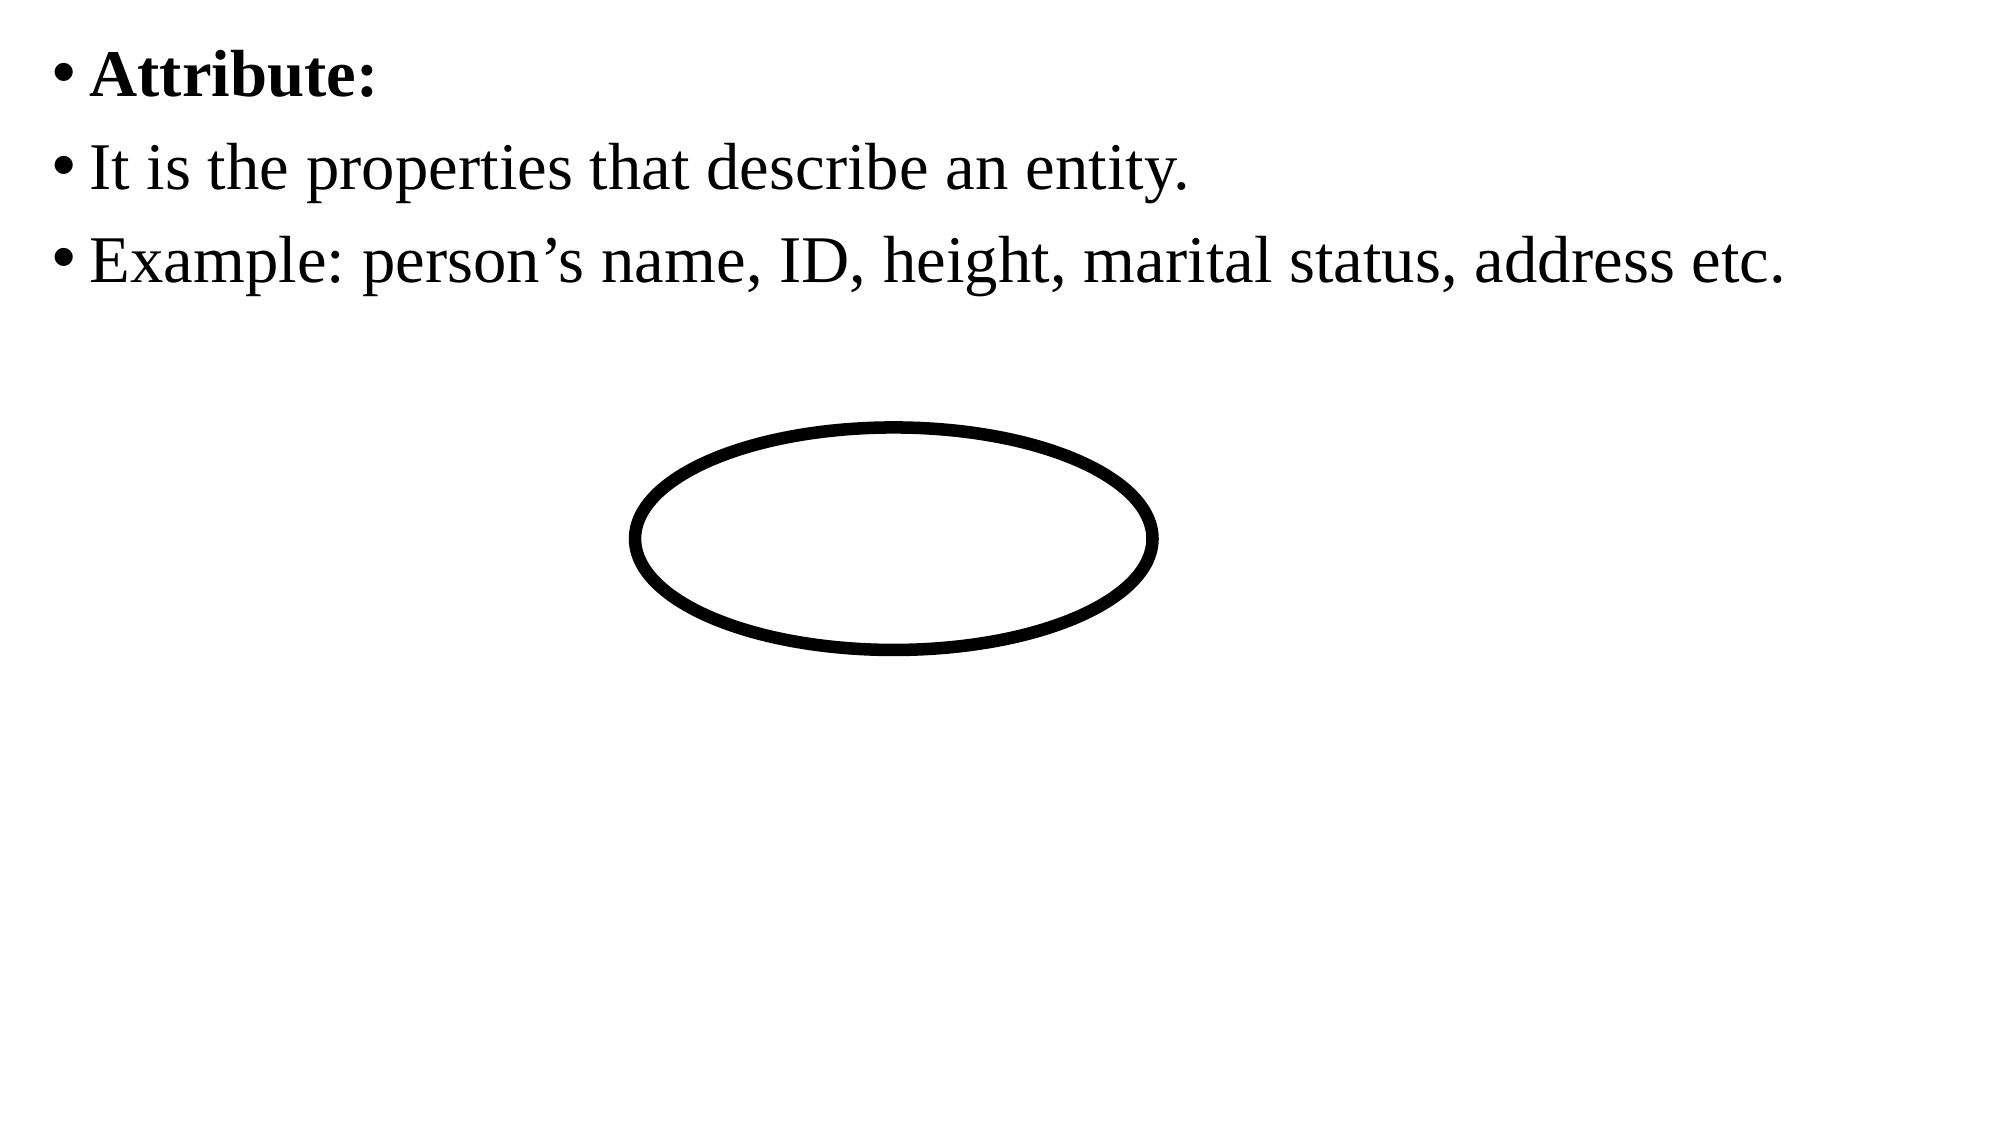

Attribute:
It is the properties that describe an entity.
Example: person’s name, ID, height, marital status, address etc.